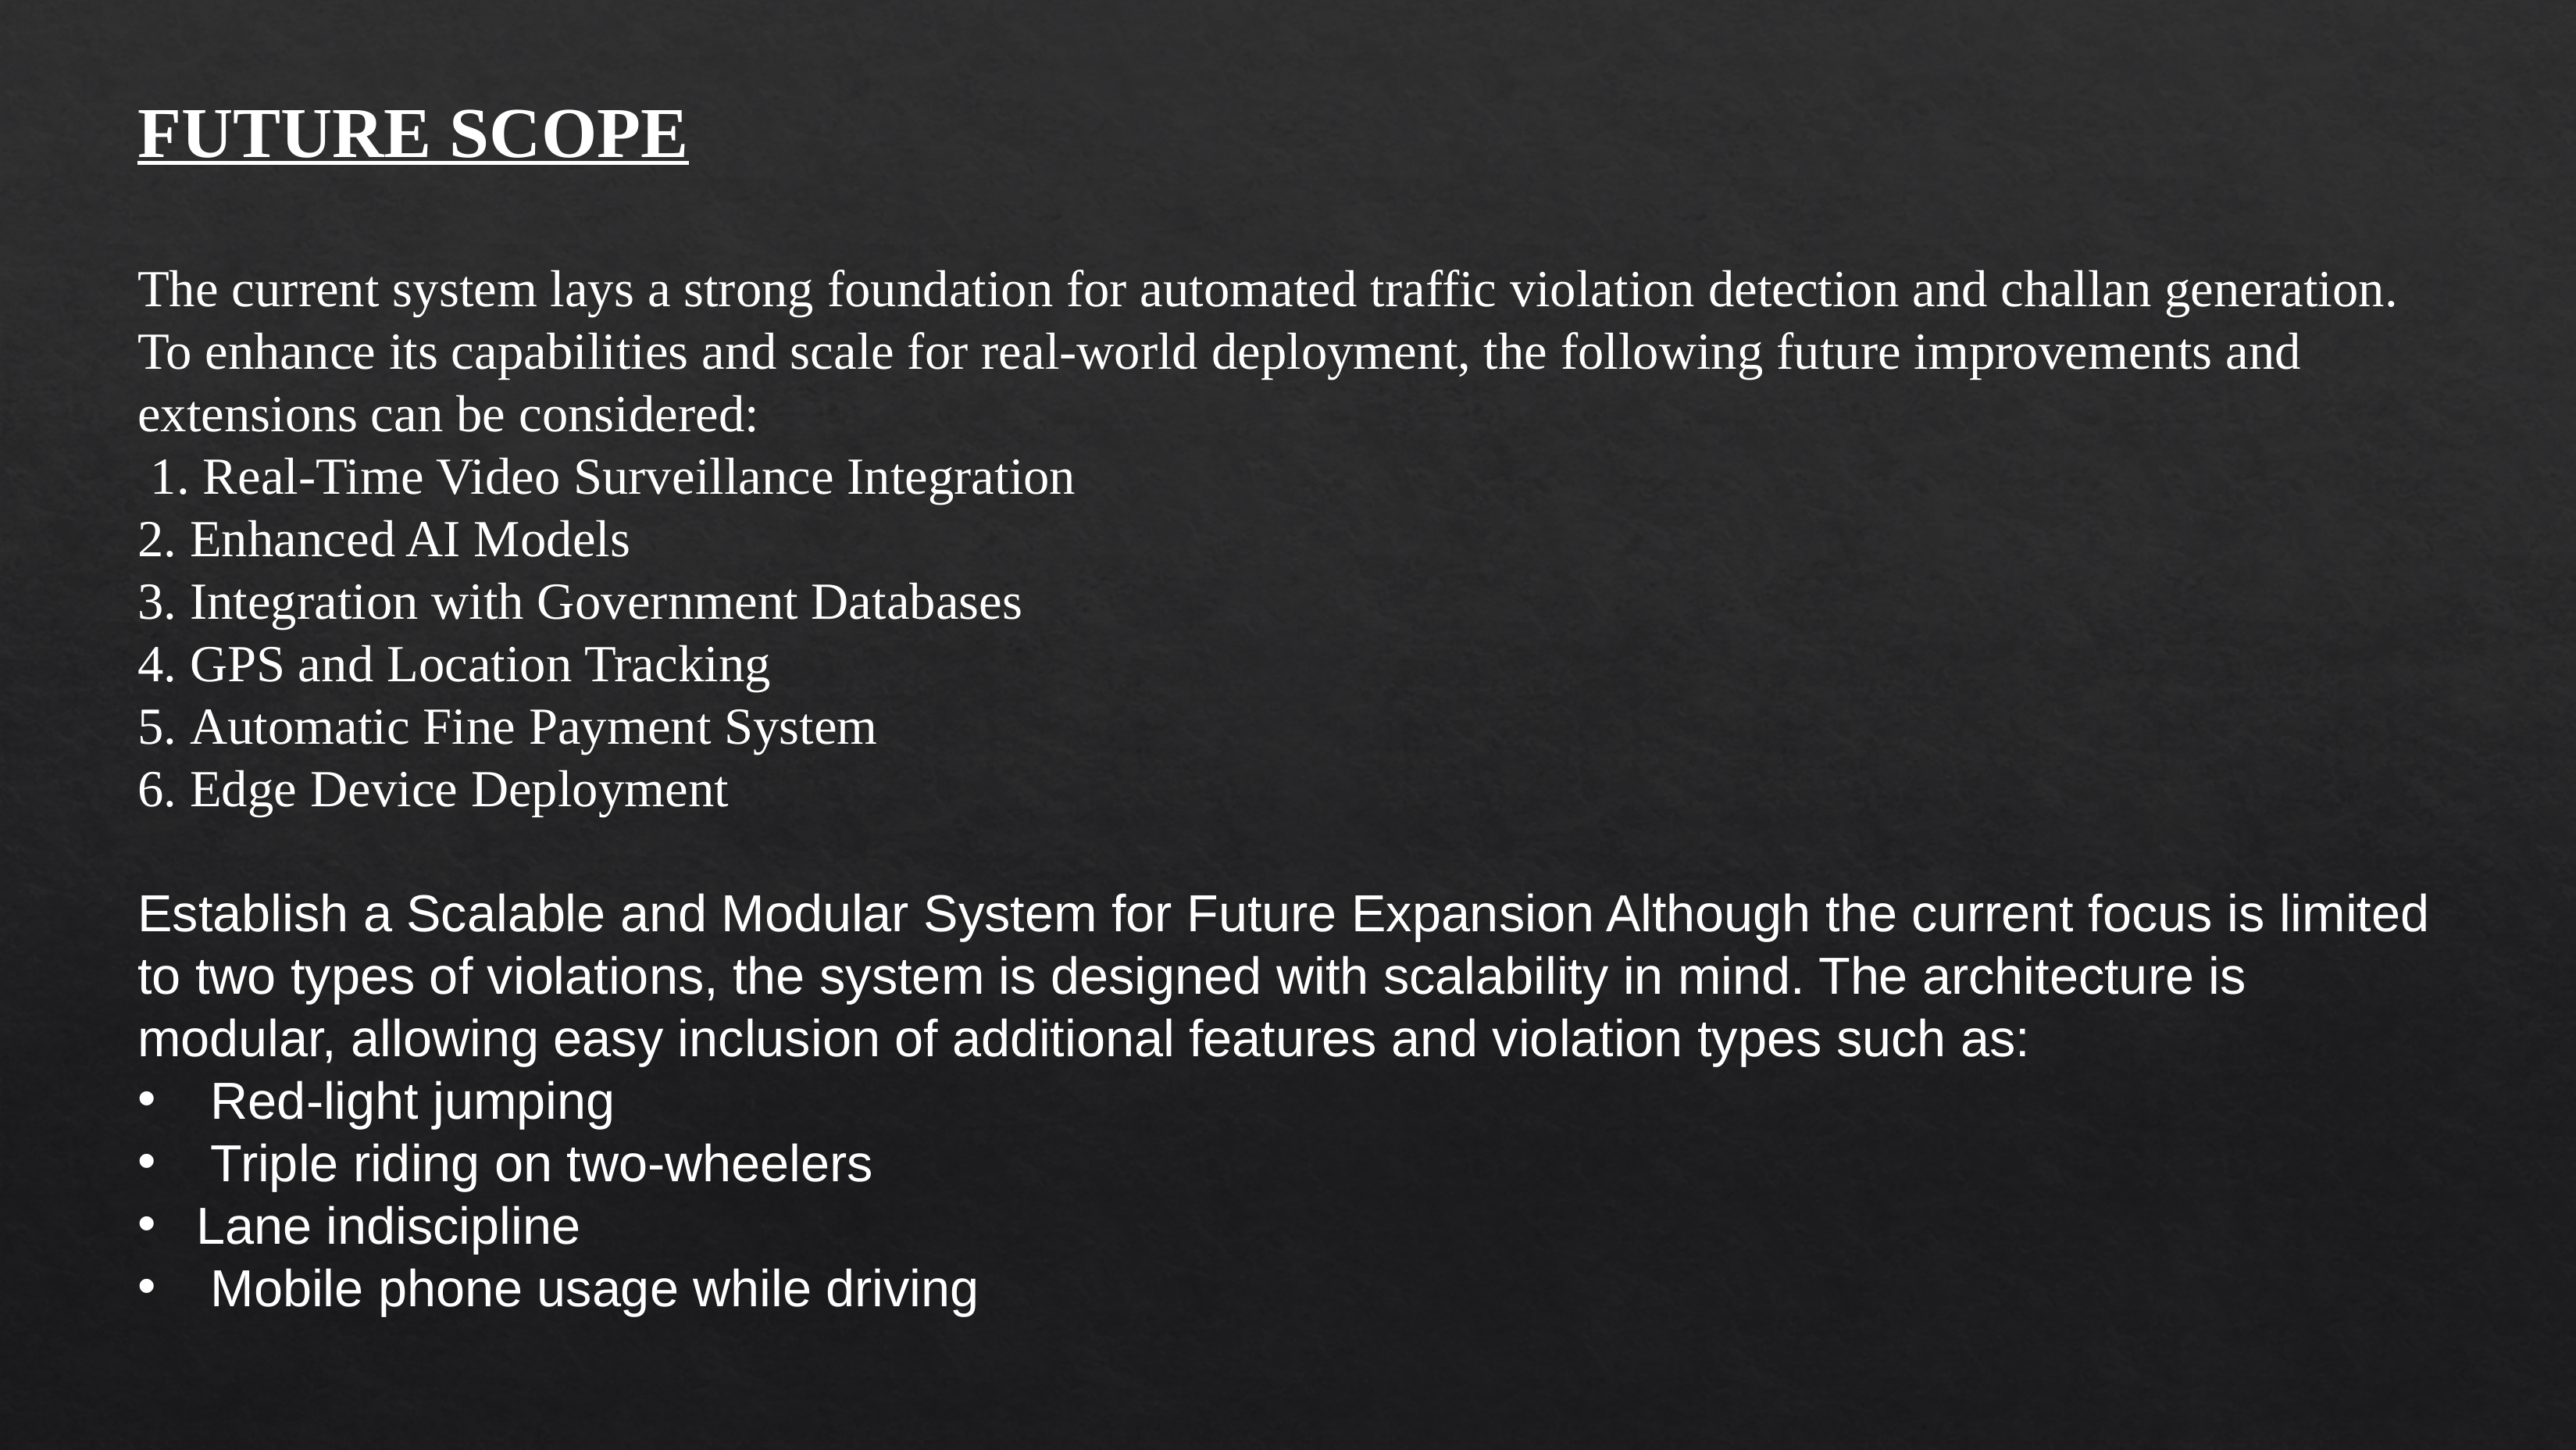

FUTURE SCOPE
The current system lays a strong foundation for automated traffic violation detection and challan generation. To enhance its capabilities and scale for real-world deployment, the following future improvements and extensions can be considered:
 1. Real-Time Video Surveillance Integration
2. Enhanced AI Models
3. Integration with Government Databases
4. GPS and Location Tracking
5. Automatic Fine Payment System
6. Edge Device Deployment

Establish a Scalable and Modular System for Future Expansion Although the current focus is limited to two types of violations, the system is designed with scalability in mind. The architecture is modular, allowing easy inclusion of additional features and violation types such as:
 Red-light jumping
 Triple riding on two-wheelers
Lane indiscipline
 Mobile phone usage while driving